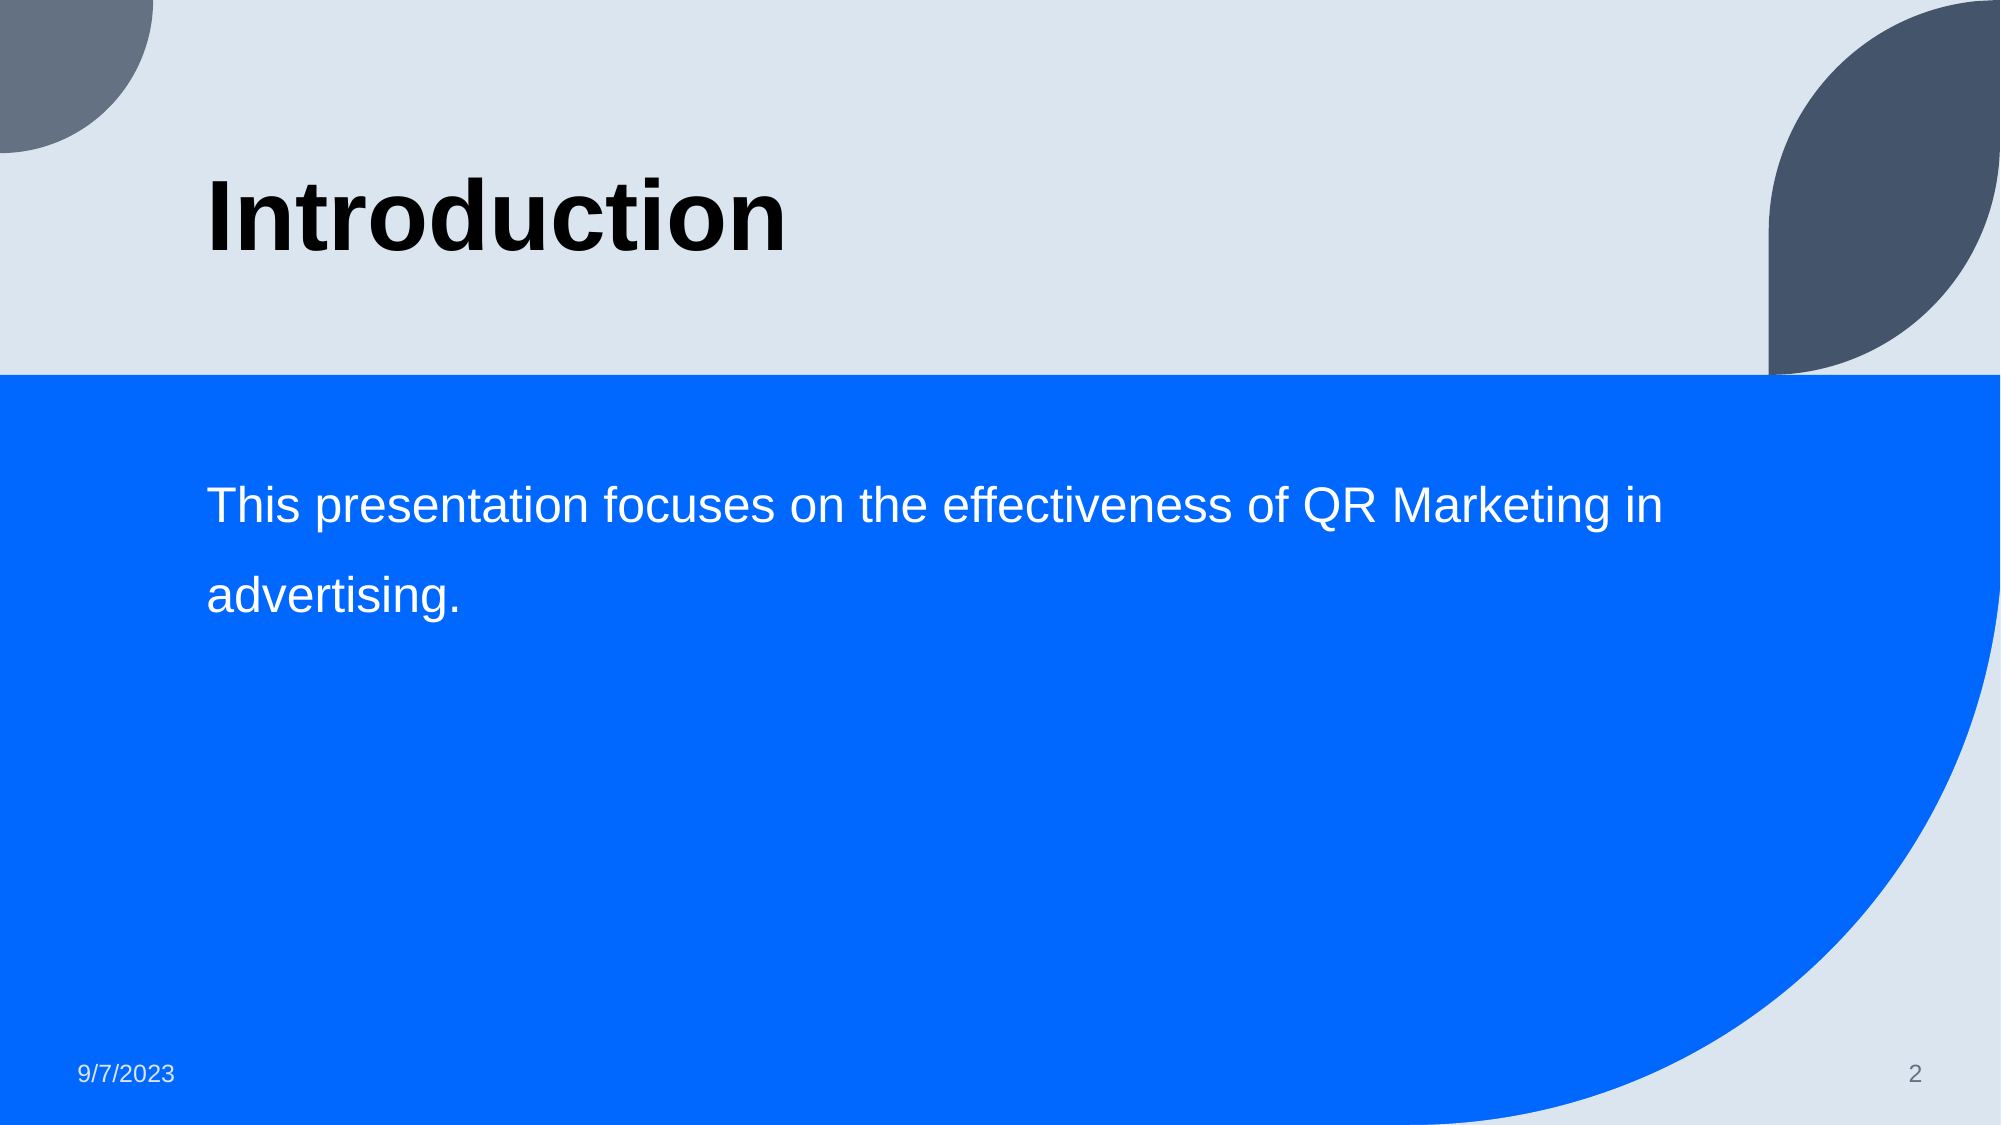

# Introduction
This presentation focuses on the effectiveness of QR Marketing in advertising.
9/7/2023
2